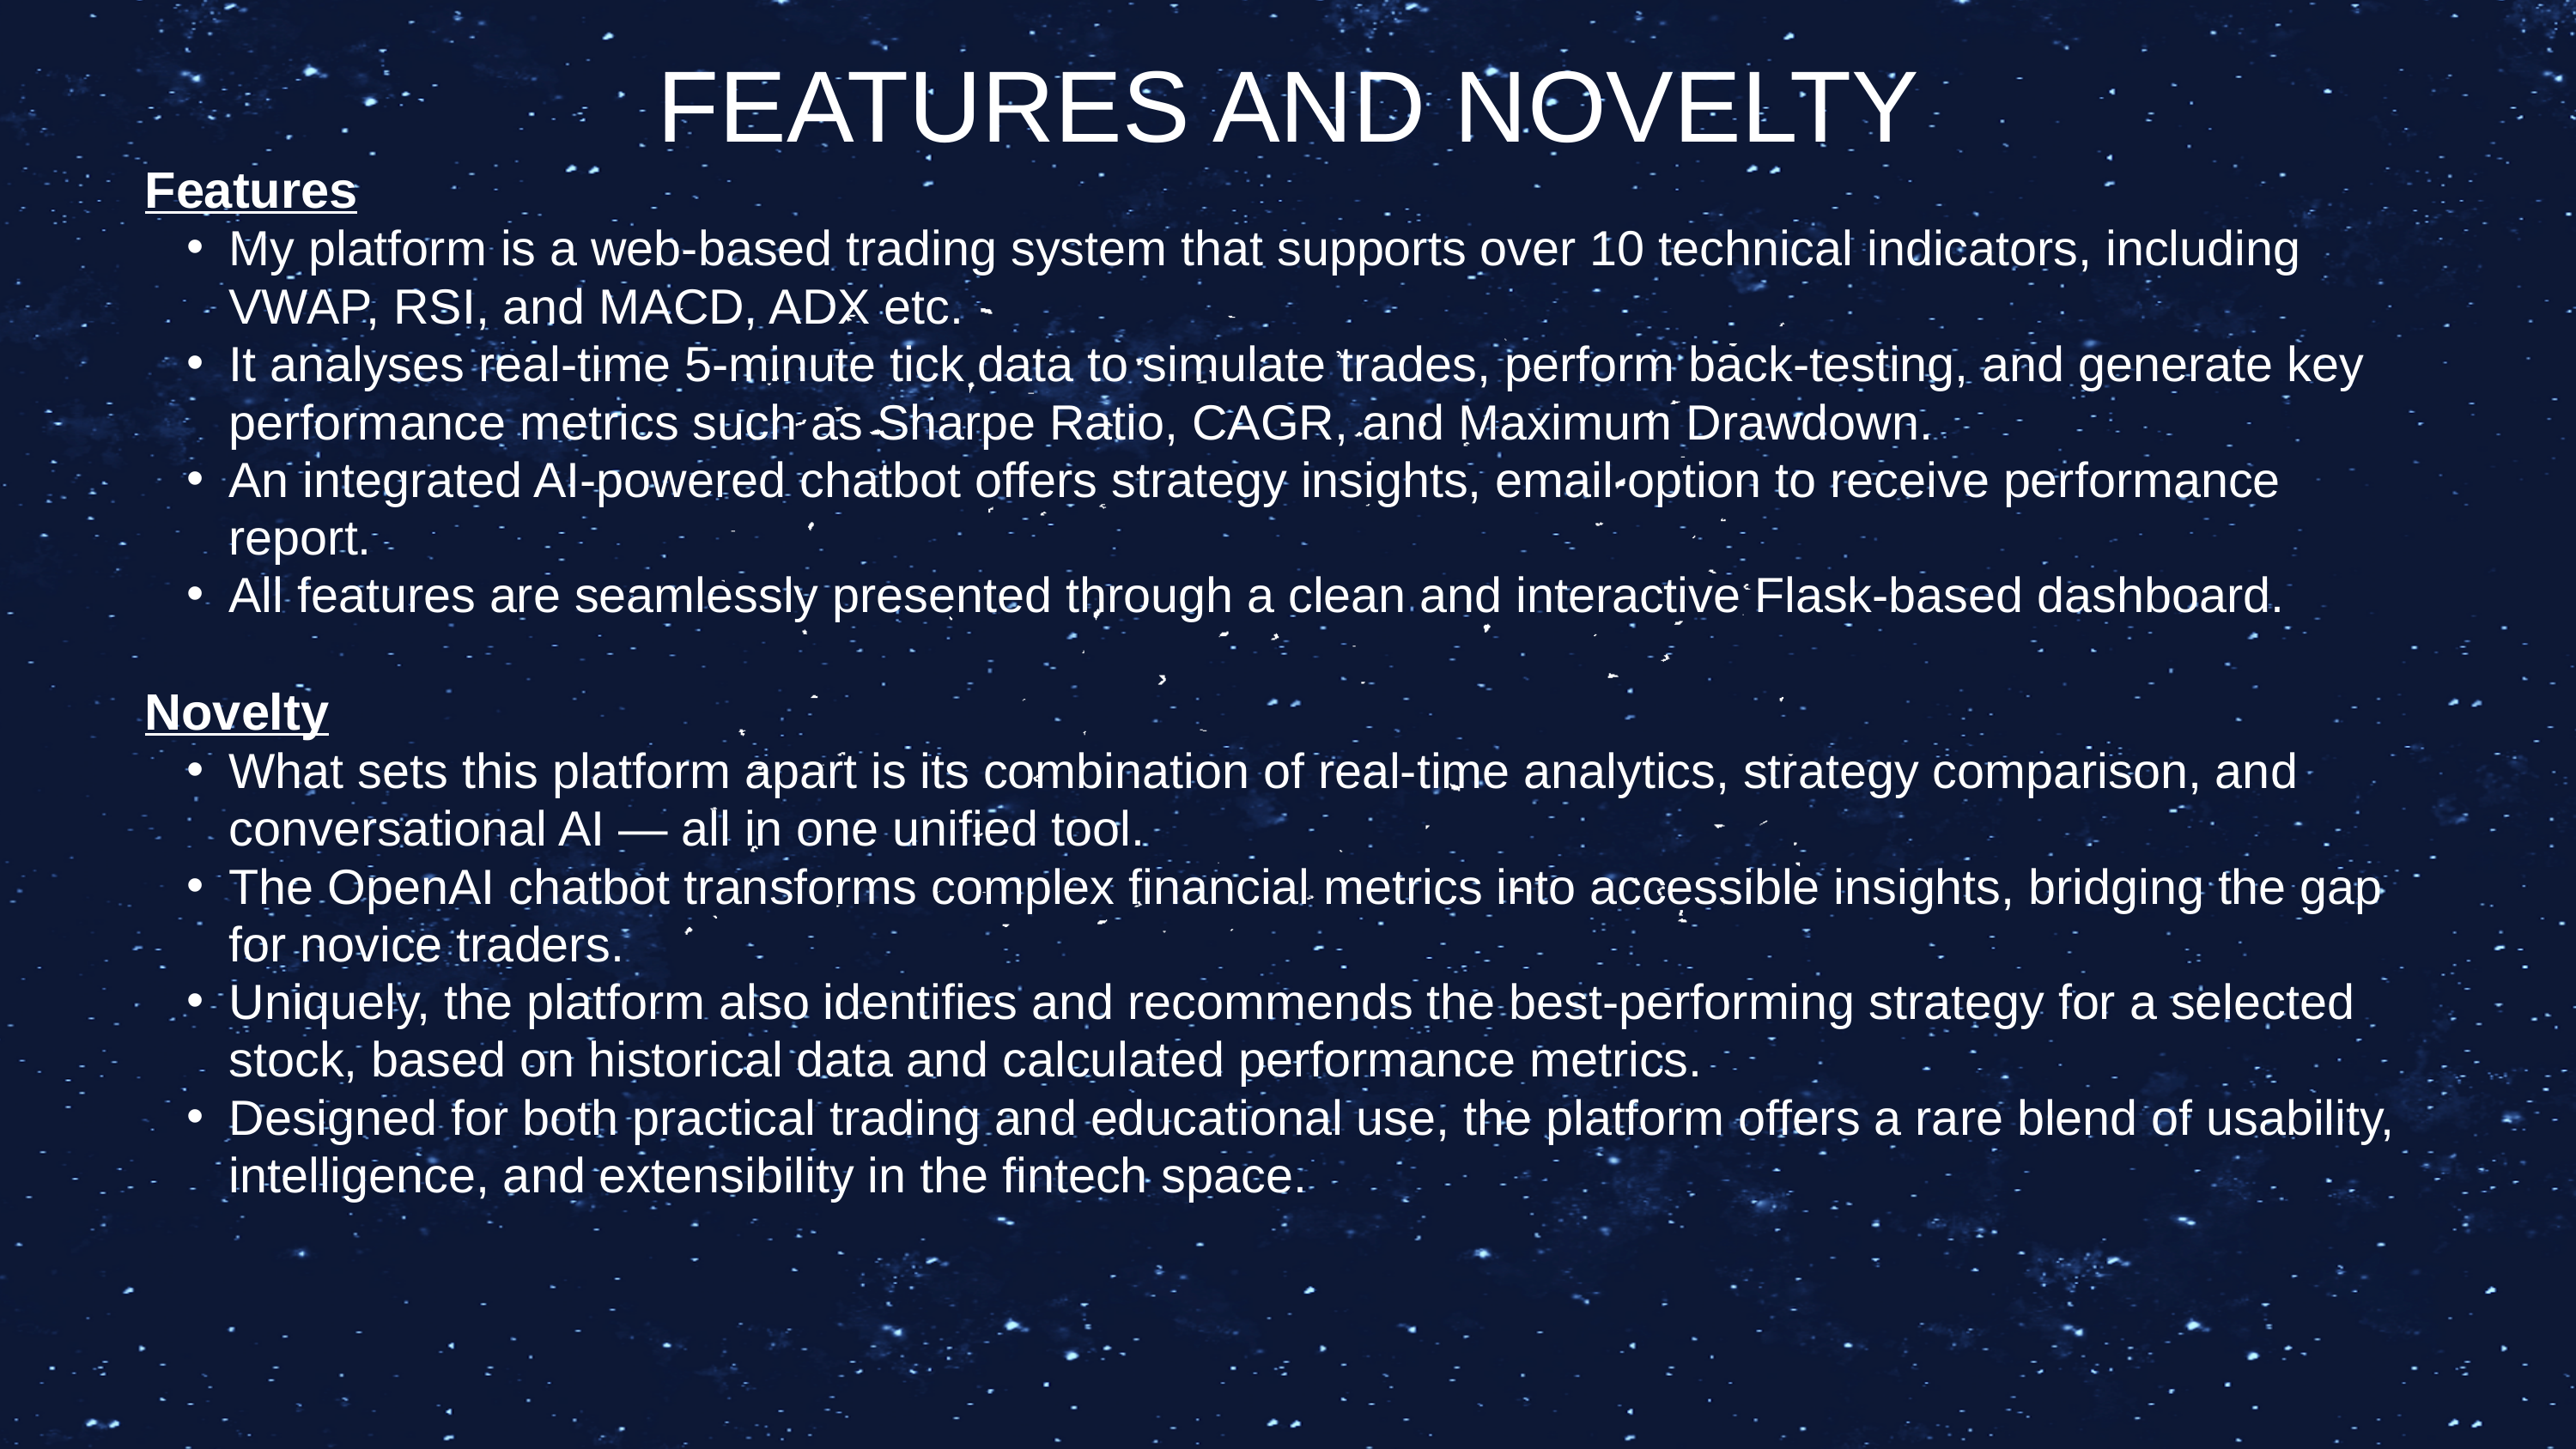

FEATURES AND NOVELTY
Features
My platform is a web-based trading system that supports over 10 technical indicators, including VWAP, RSI, and MACD, ADX etc.
It analyses real-time 5-minute tick data to simulate trades, perform back-testing, and generate key performance metrics such as Sharpe Ratio, CAGR, and Maximum Drawdown.
An integrated AI-powered chatbot offers strategy insights, email option to receive performance report.
All features are seamlessly presented through a clean and interactive Flask-based dashboard.

Novelty
What sets this platform apart is its combination of real-time analytics, strategy comparison, and conversational AI — all in one unified tool.
The OpenAI chatbot transforms complex financial metrics into accessible insights, bridging the gap for novice traders.
Uniquely, the platform also identifies and recommends the best-performing strategy for a selected stock, based on historical data and calculated performance metrics.
Designed for both practical trading and educational use, the platform offers a rare blend of usability, intelligence, and extensibility in the fintech space.